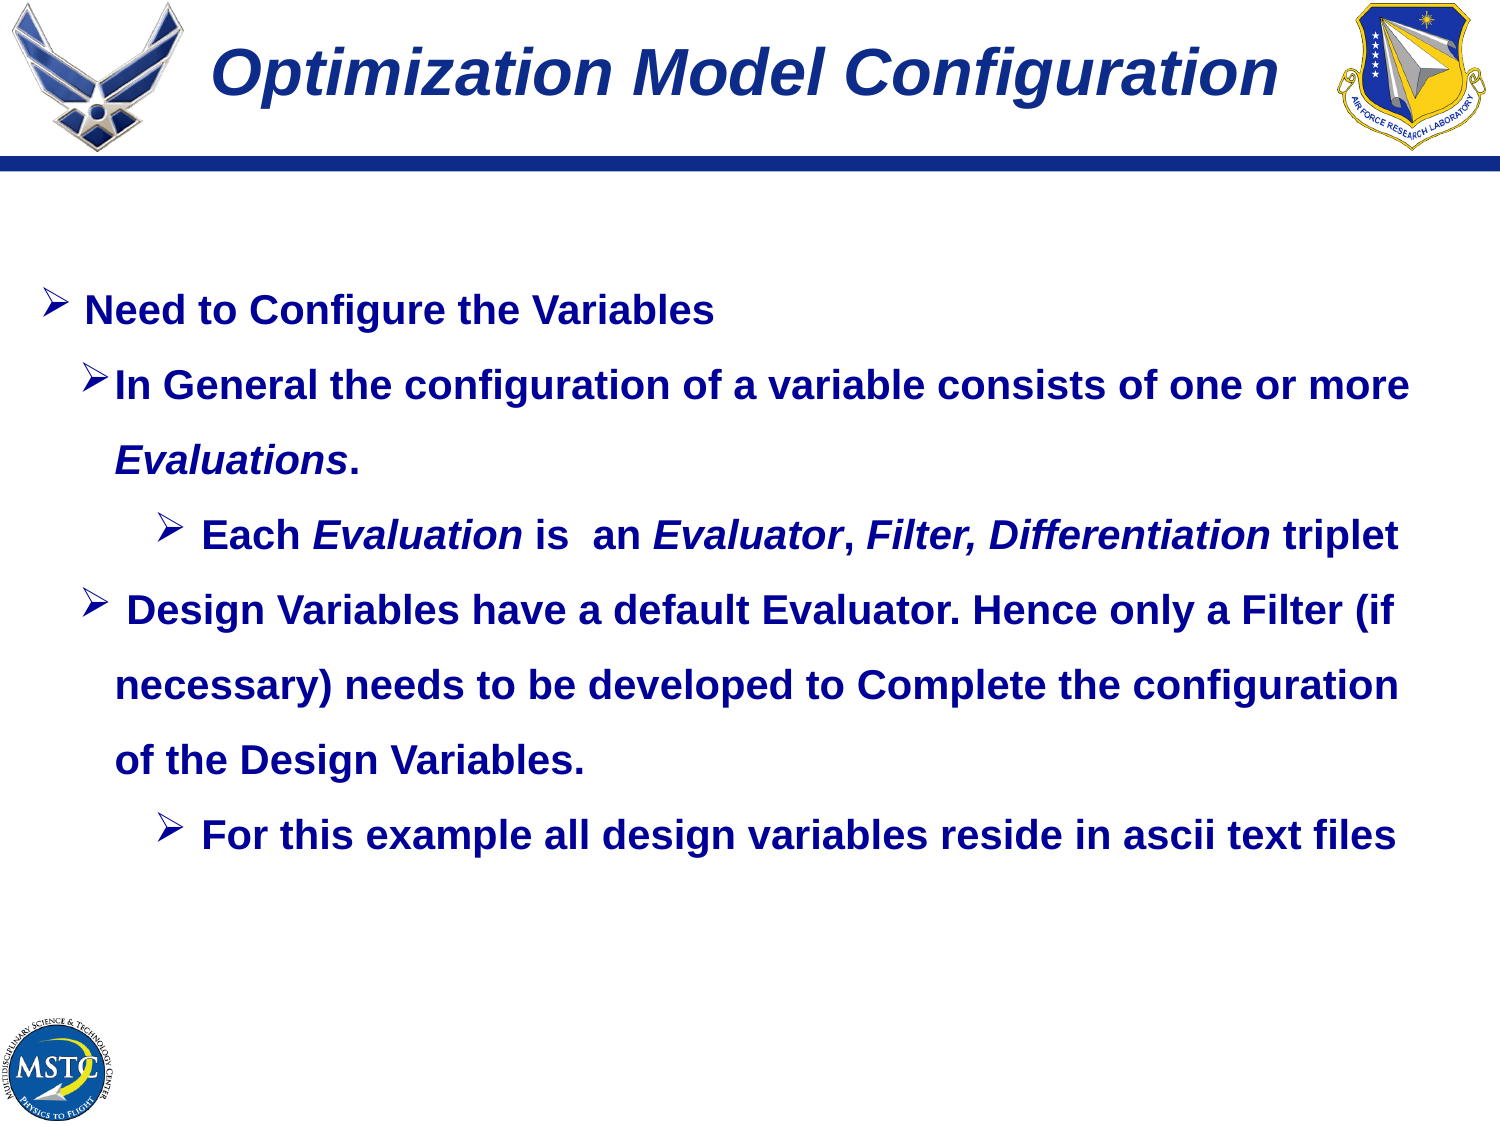

# Optimization Model Configuration

 Need to Configure the Variables
In General the configuration of a variable consists of one or more Evaluations.
 Each Evaluation is  an Evaluator, Filter, Differentiation triplet
 Design Variables have a default Evaluator. Hence only a Filter (if necessary) needs to be developed to Complete the configuration of the Design Variables.
 For this example all design variables reside in ascii text files